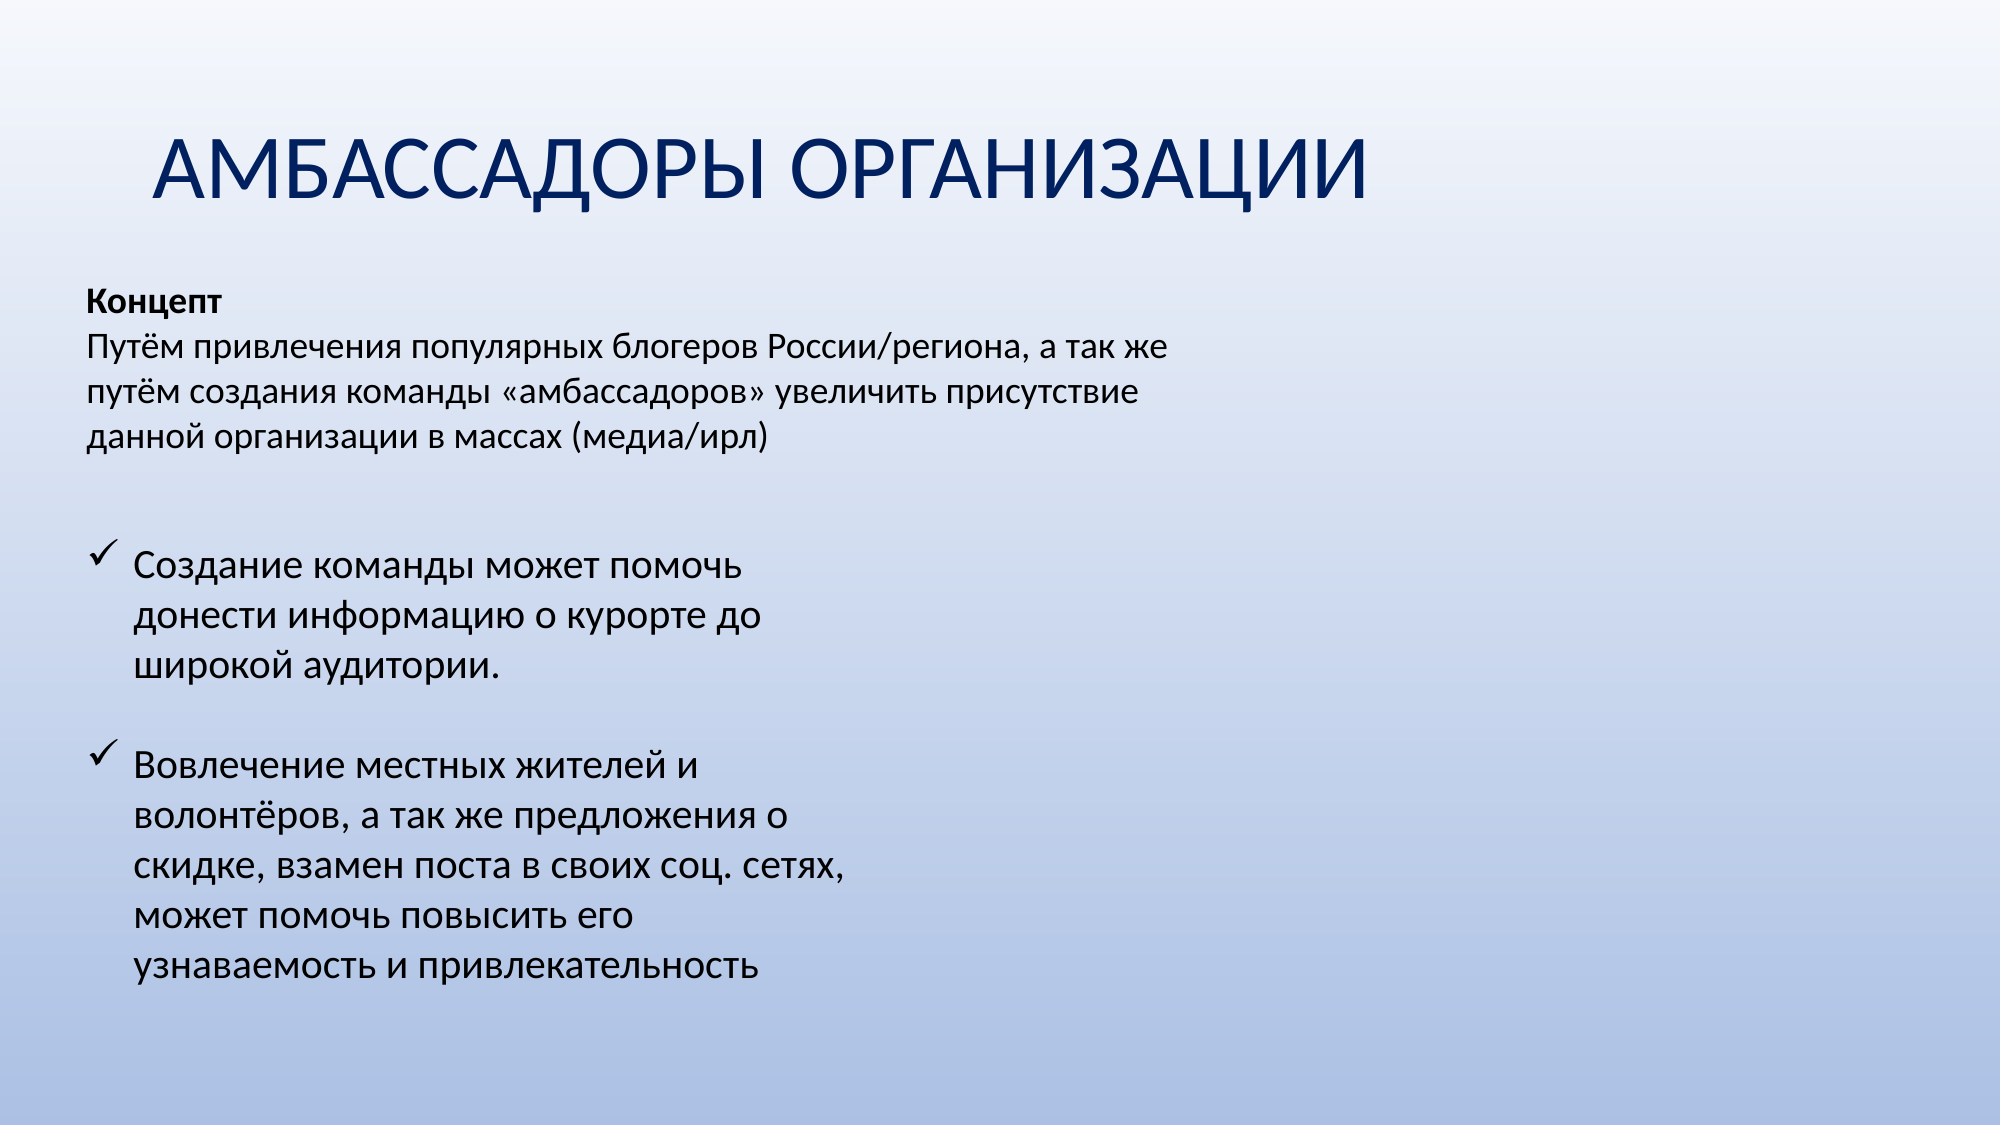

# АМБАССАДОРЫ ОРГАНИЗАЦИИ
Концепт
Путём привлечения популярных блогеров России/региона, а так же путём создания команды «амбассадоров» увеличить присутствие данной организации в массах (медиа/ирл)
Создание команды может помочь донести информацию о курорте до широкой аудитории.

Вовлечение местных жителей и волонтёров, а так же предложения о скидке, взамен поста в своих соц. сетях, может помочь повысить его узнаваемость и привлекательность